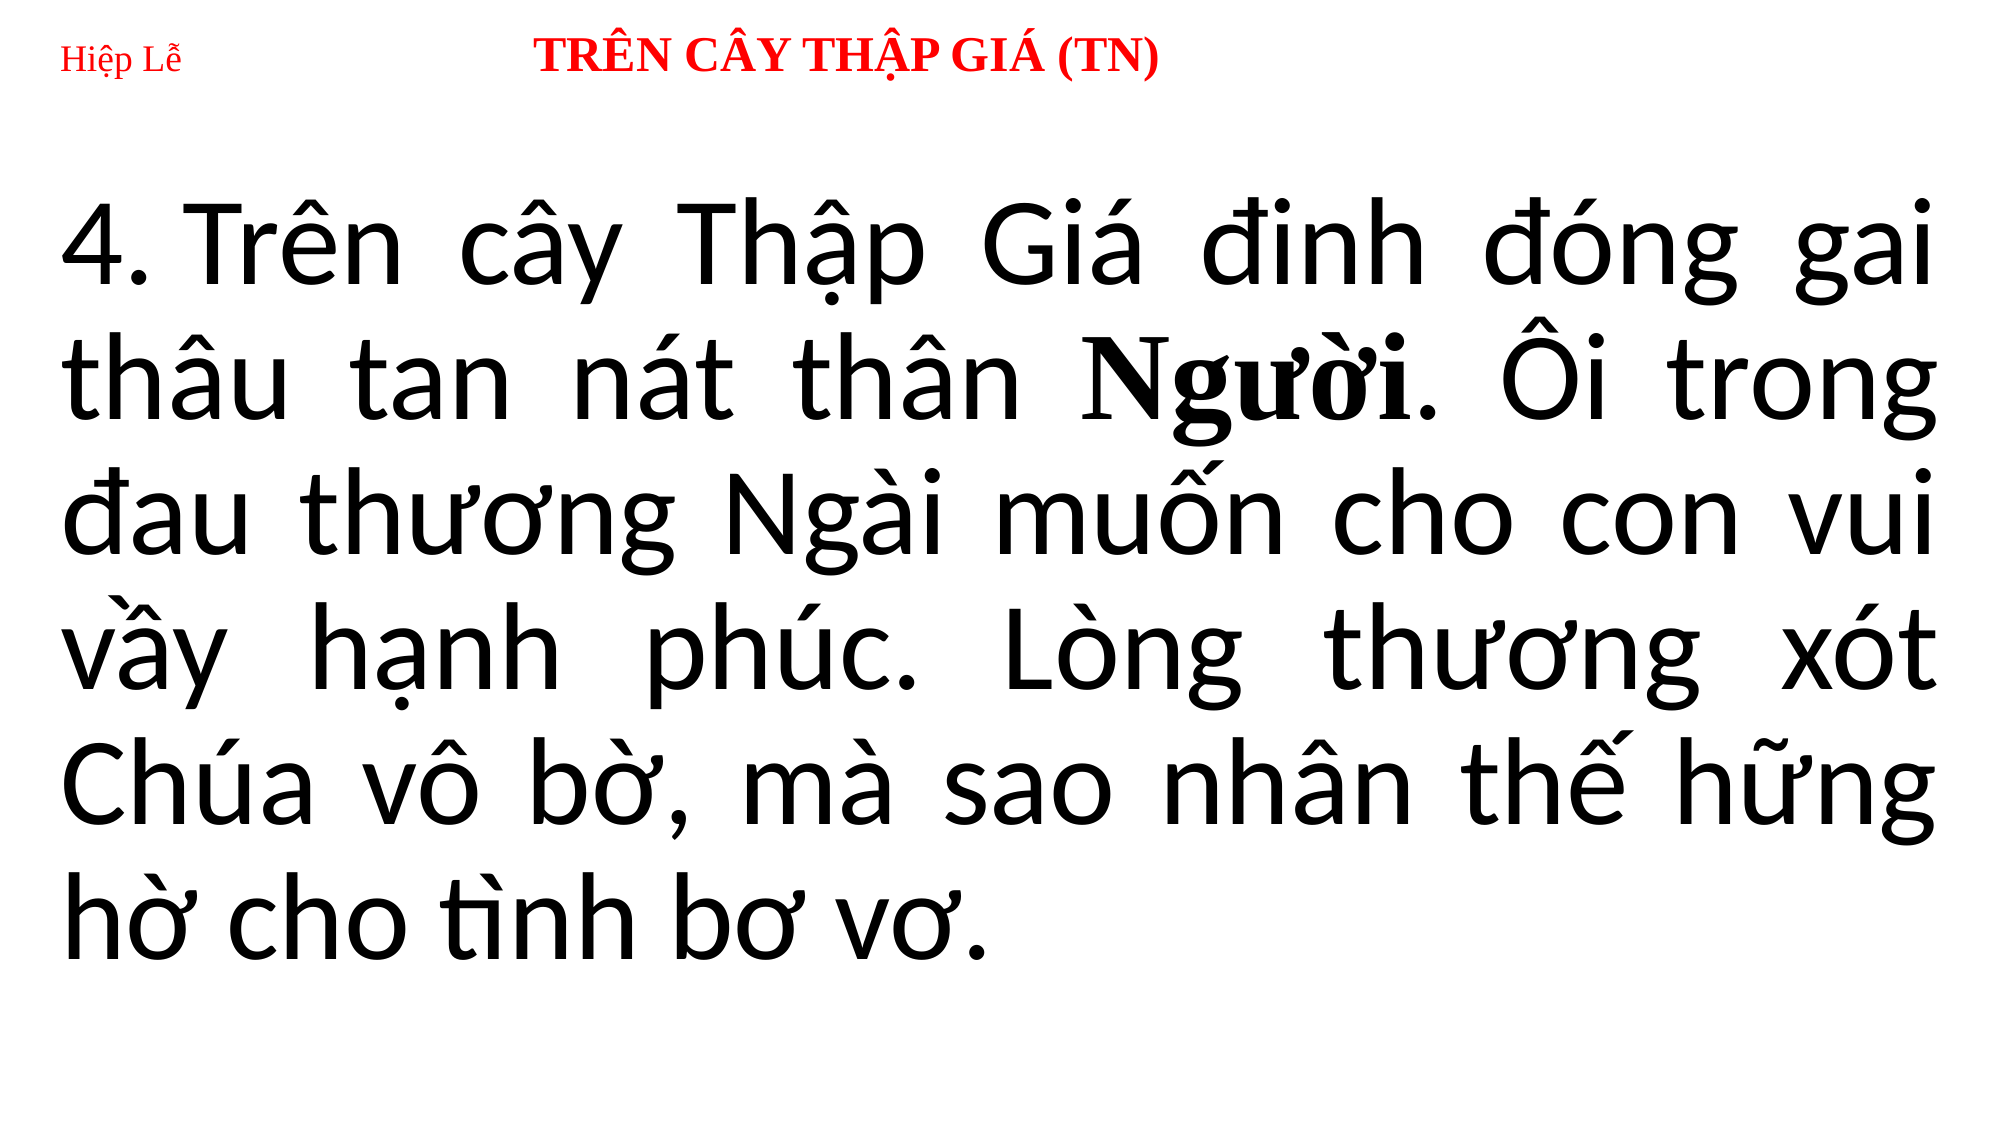

# Hiệp Lễ                                     TRÊN CÂY THẬP GIÁ (TN)
4. Trên cây Thập Giá đinh đóng gai thâu tan nát thân Người. Ôi trong đau thương Ngài muốn cho con vui vầy hạnh phúc. Lòng thương xót Chúa vô bờ, mà sao nhân thế hững hờ cho tình bơ vơ.